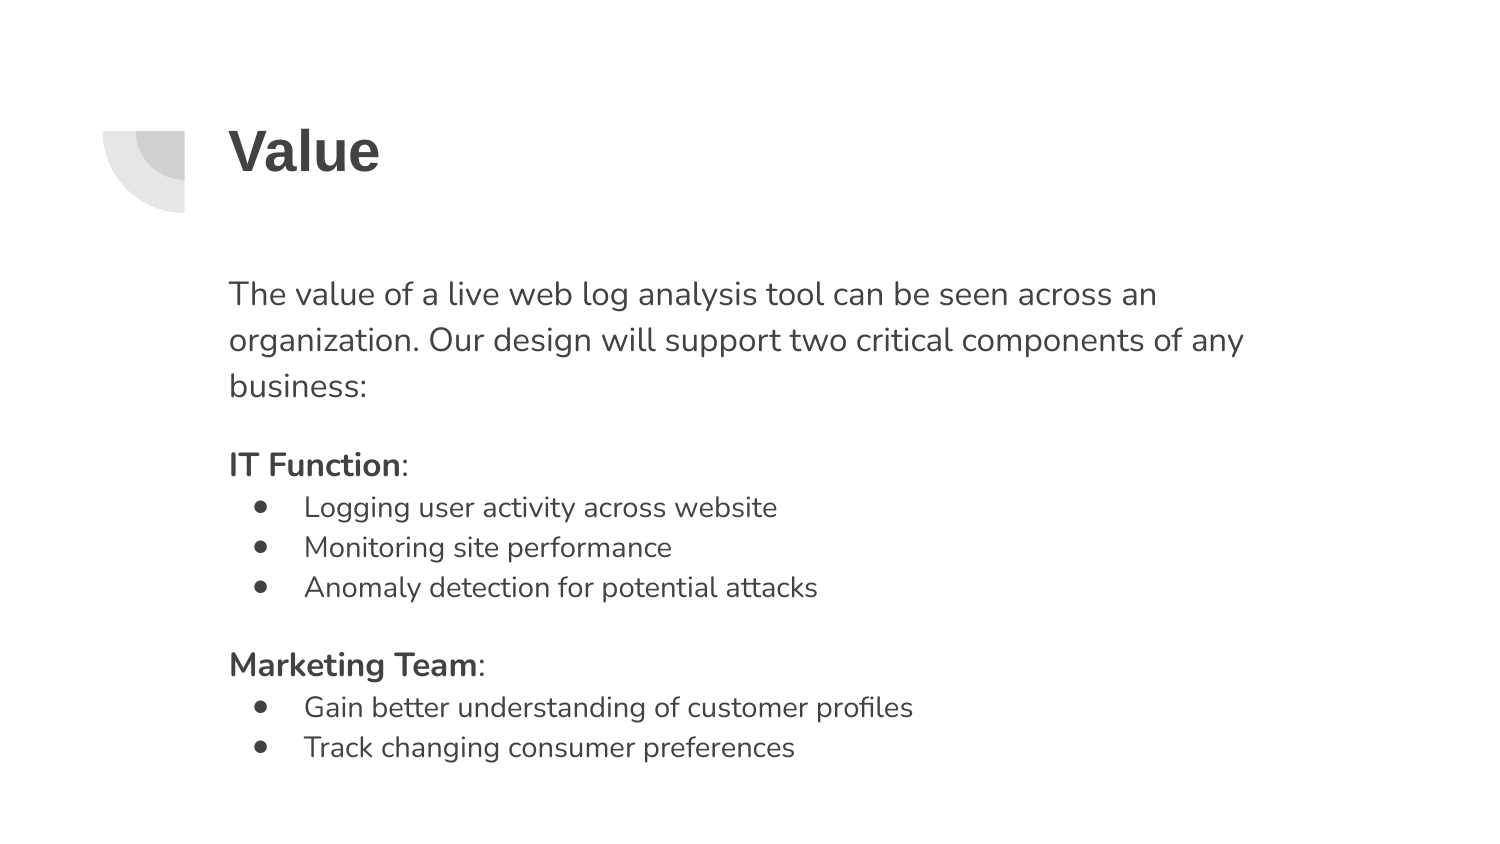

# Value
The value of a live web log analysis tool can be seen across an organization. Our design will support two critical components of any business:
IT Function:
Logging user activity across website
Monitoring site performance
Anomaly detection for potential attacks
Marketing Team:
Gain better understanding of customer profiles
Track changing consumer preferences